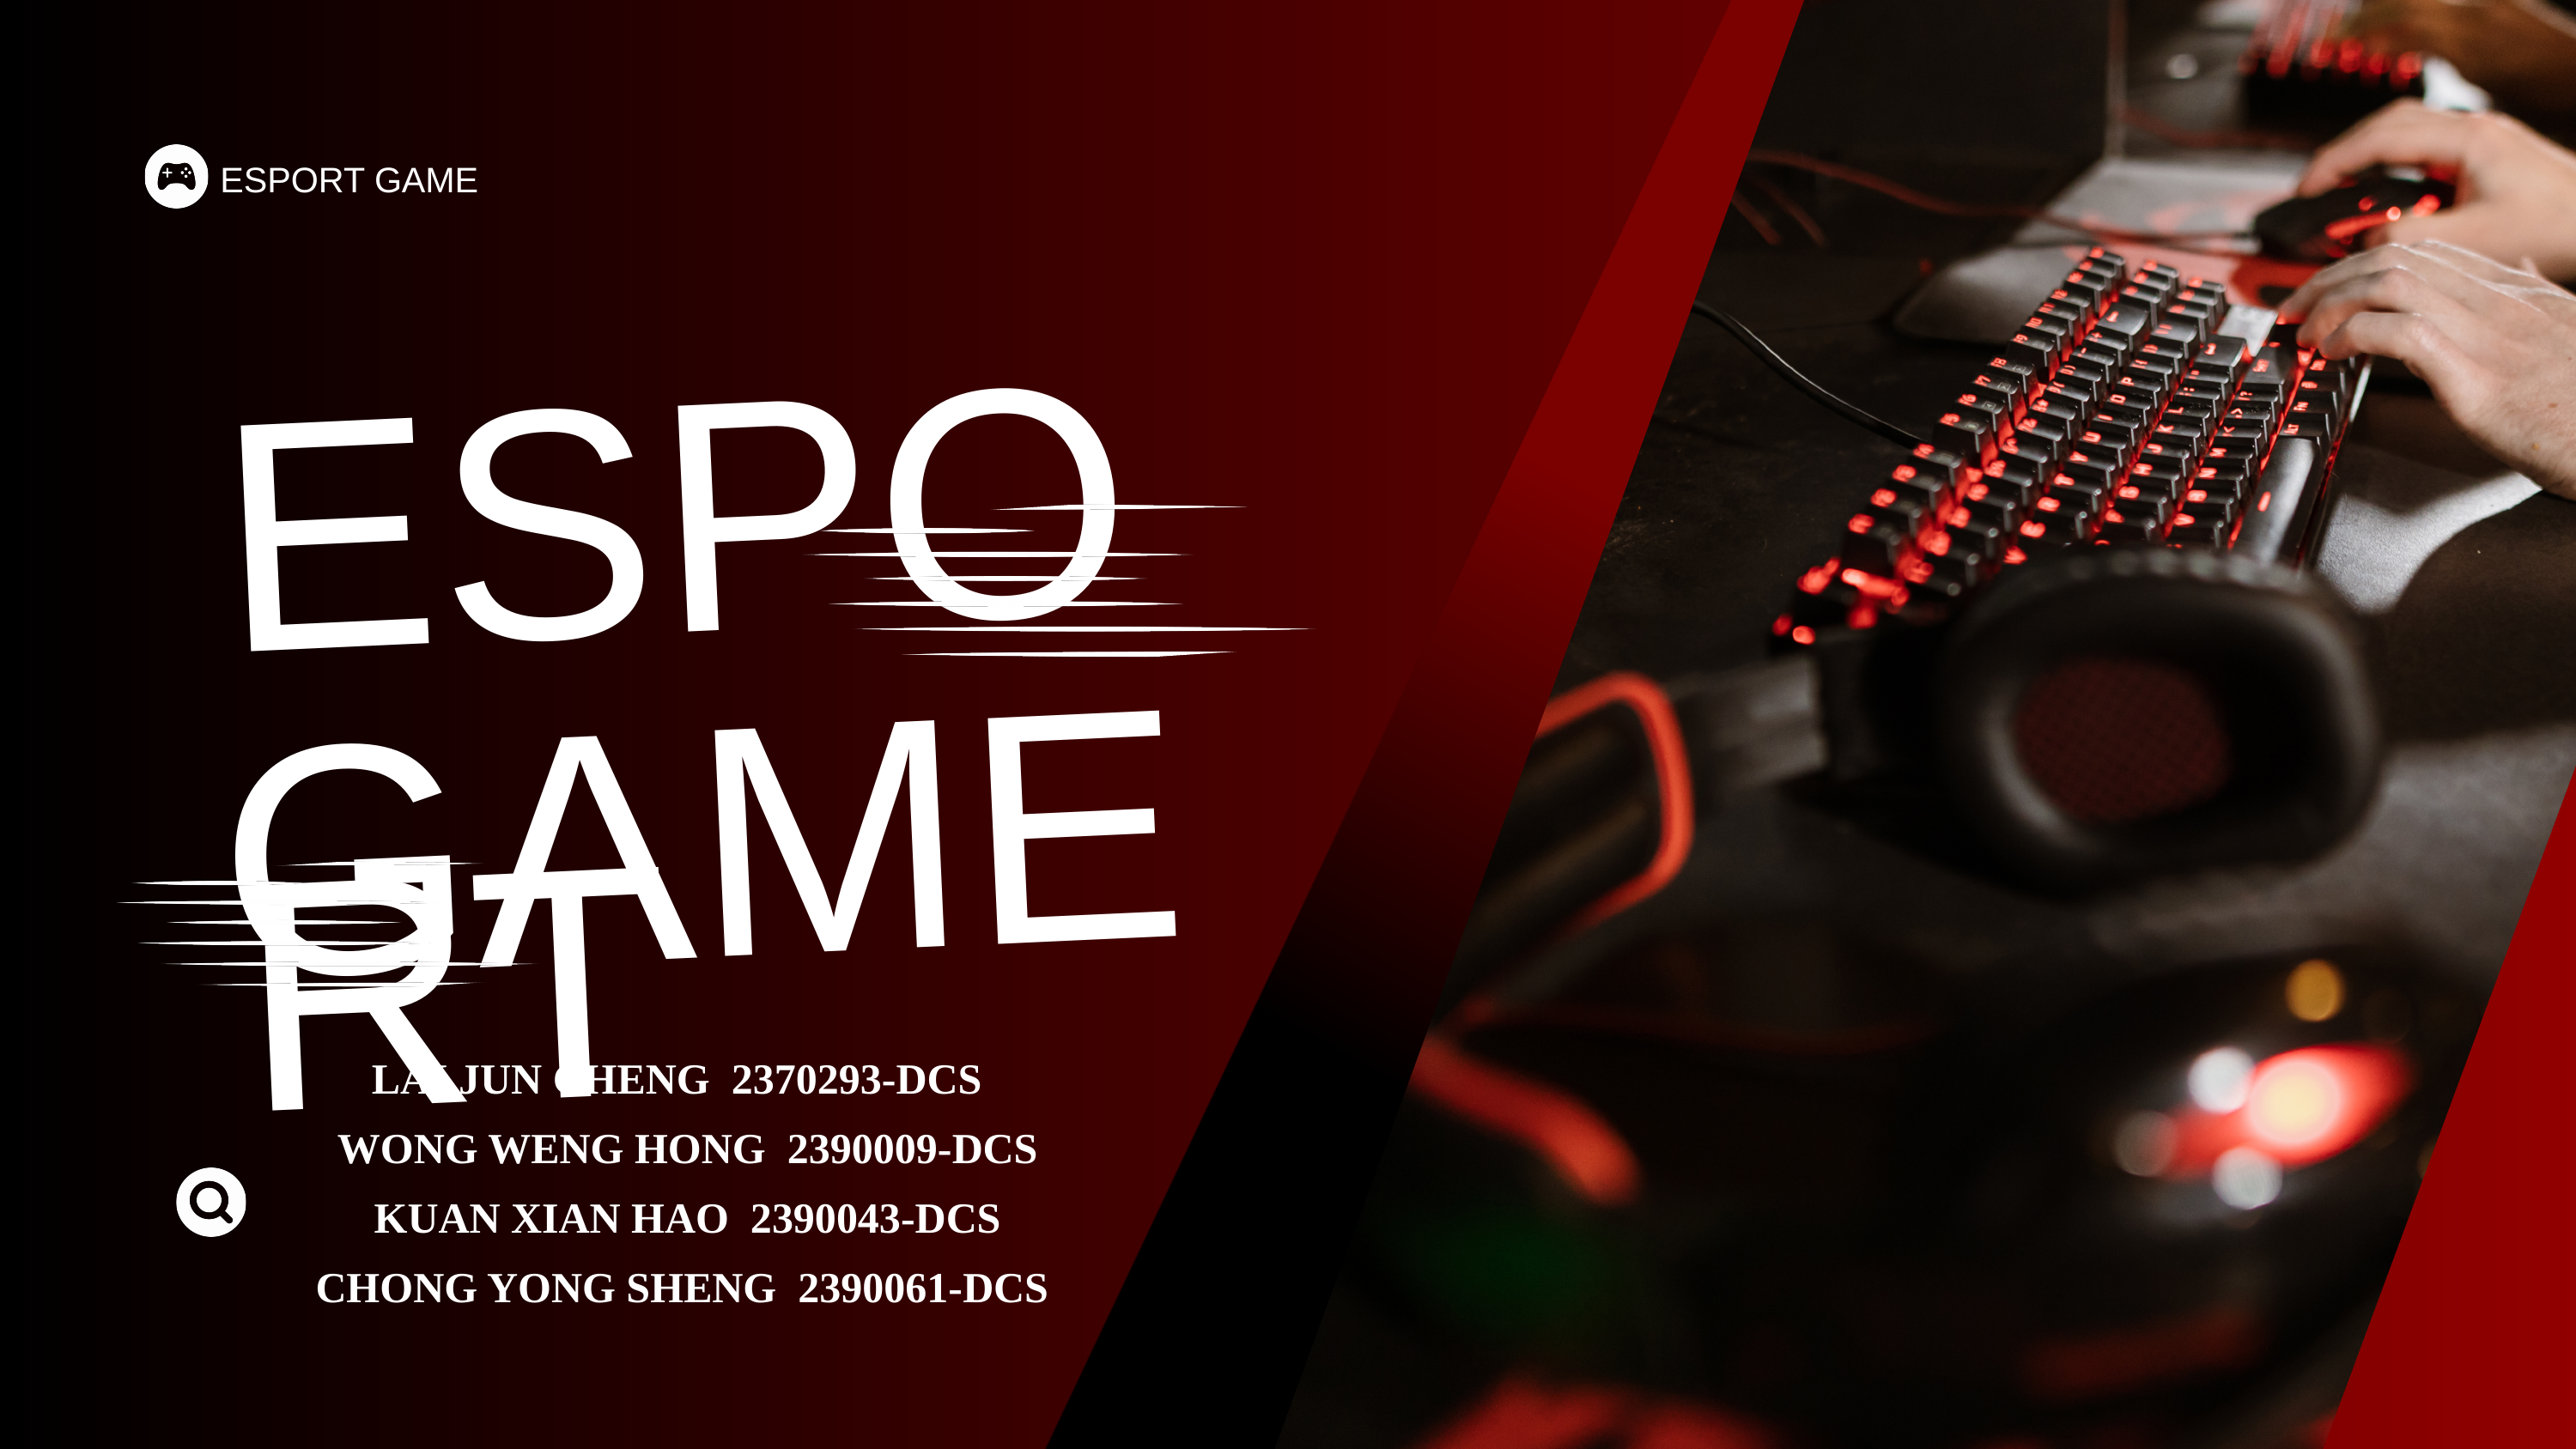

ESPORT GAME
ESPORT

GAME

LAI JUN CHENG  2370293-DCS
 WONG WENG HONG  2390009-DCS
 KUAN XIAN HAO  2390043-DCS
CHONG YONG SHENG  2390061-DCS